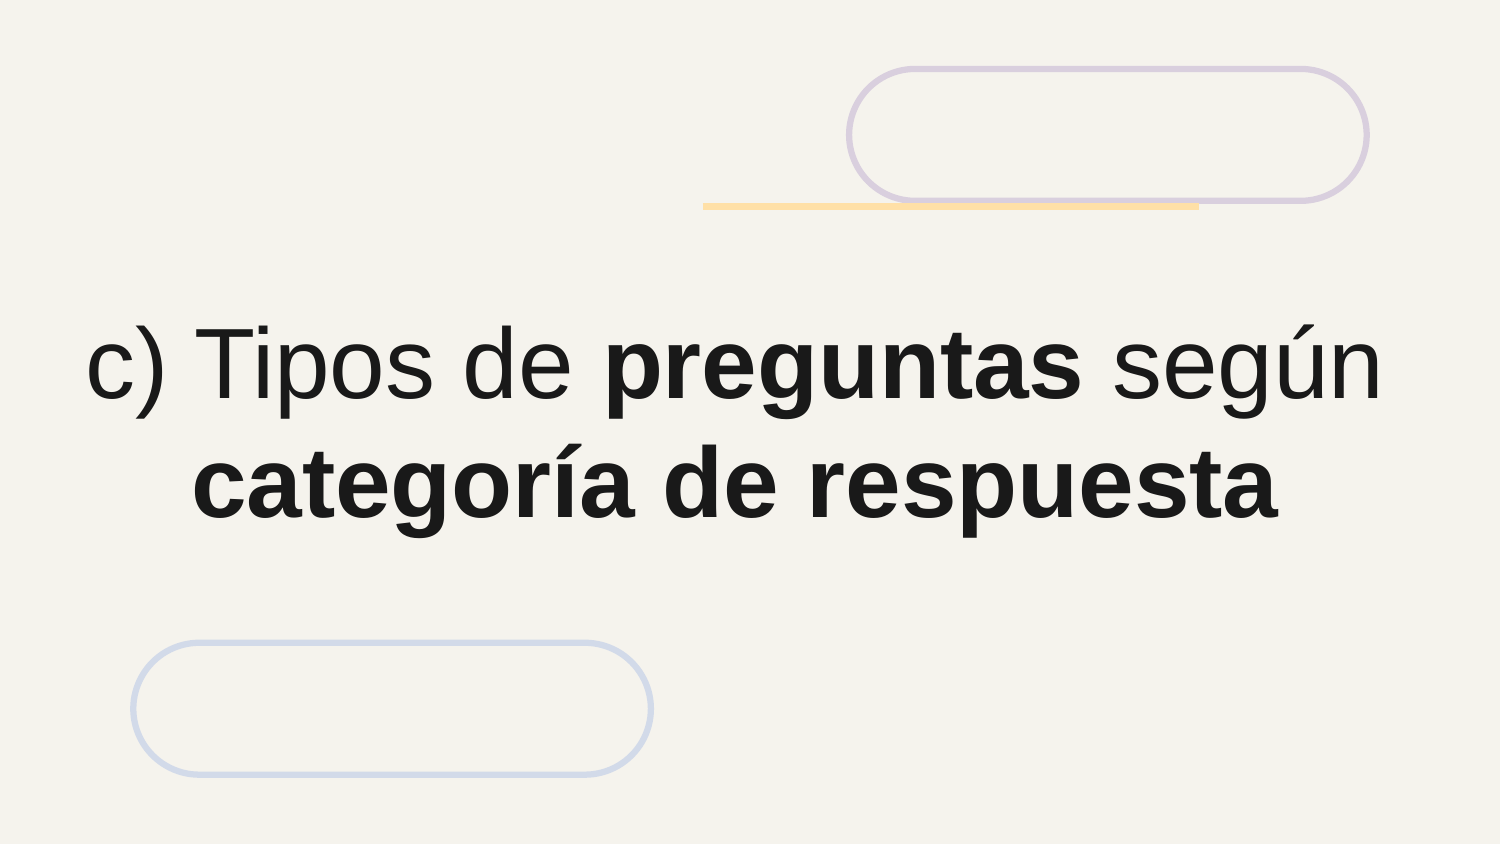

# c) Tipos de preguntas según categoría de respuesta